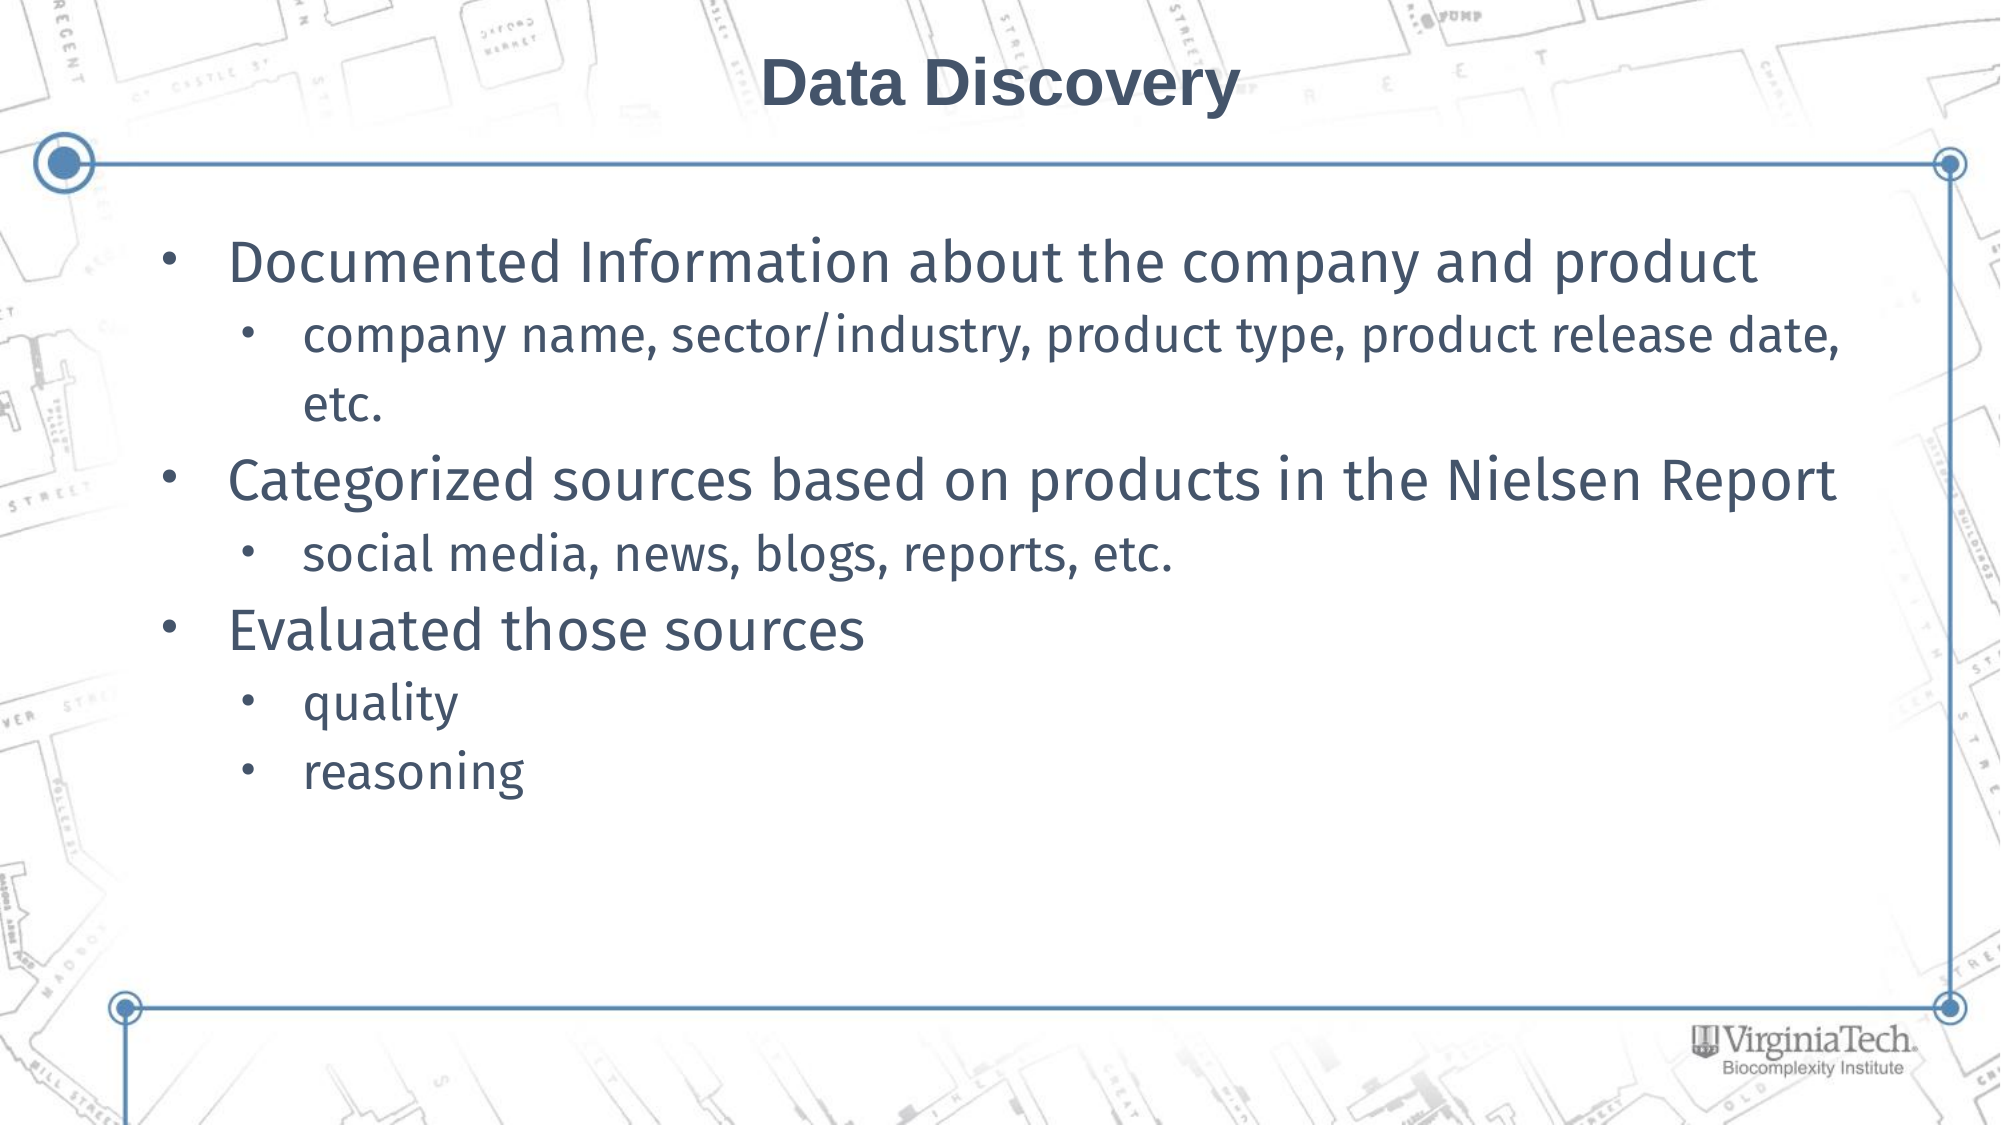

# Data Discovery
Documented Information about the company and product
company name, sector/industry, product type, product release date, etc.
Categorized sources based on products in the Nielsen Report
social media, news, blogs, reports, etc.
Evaluated those sources
quality
reasoning